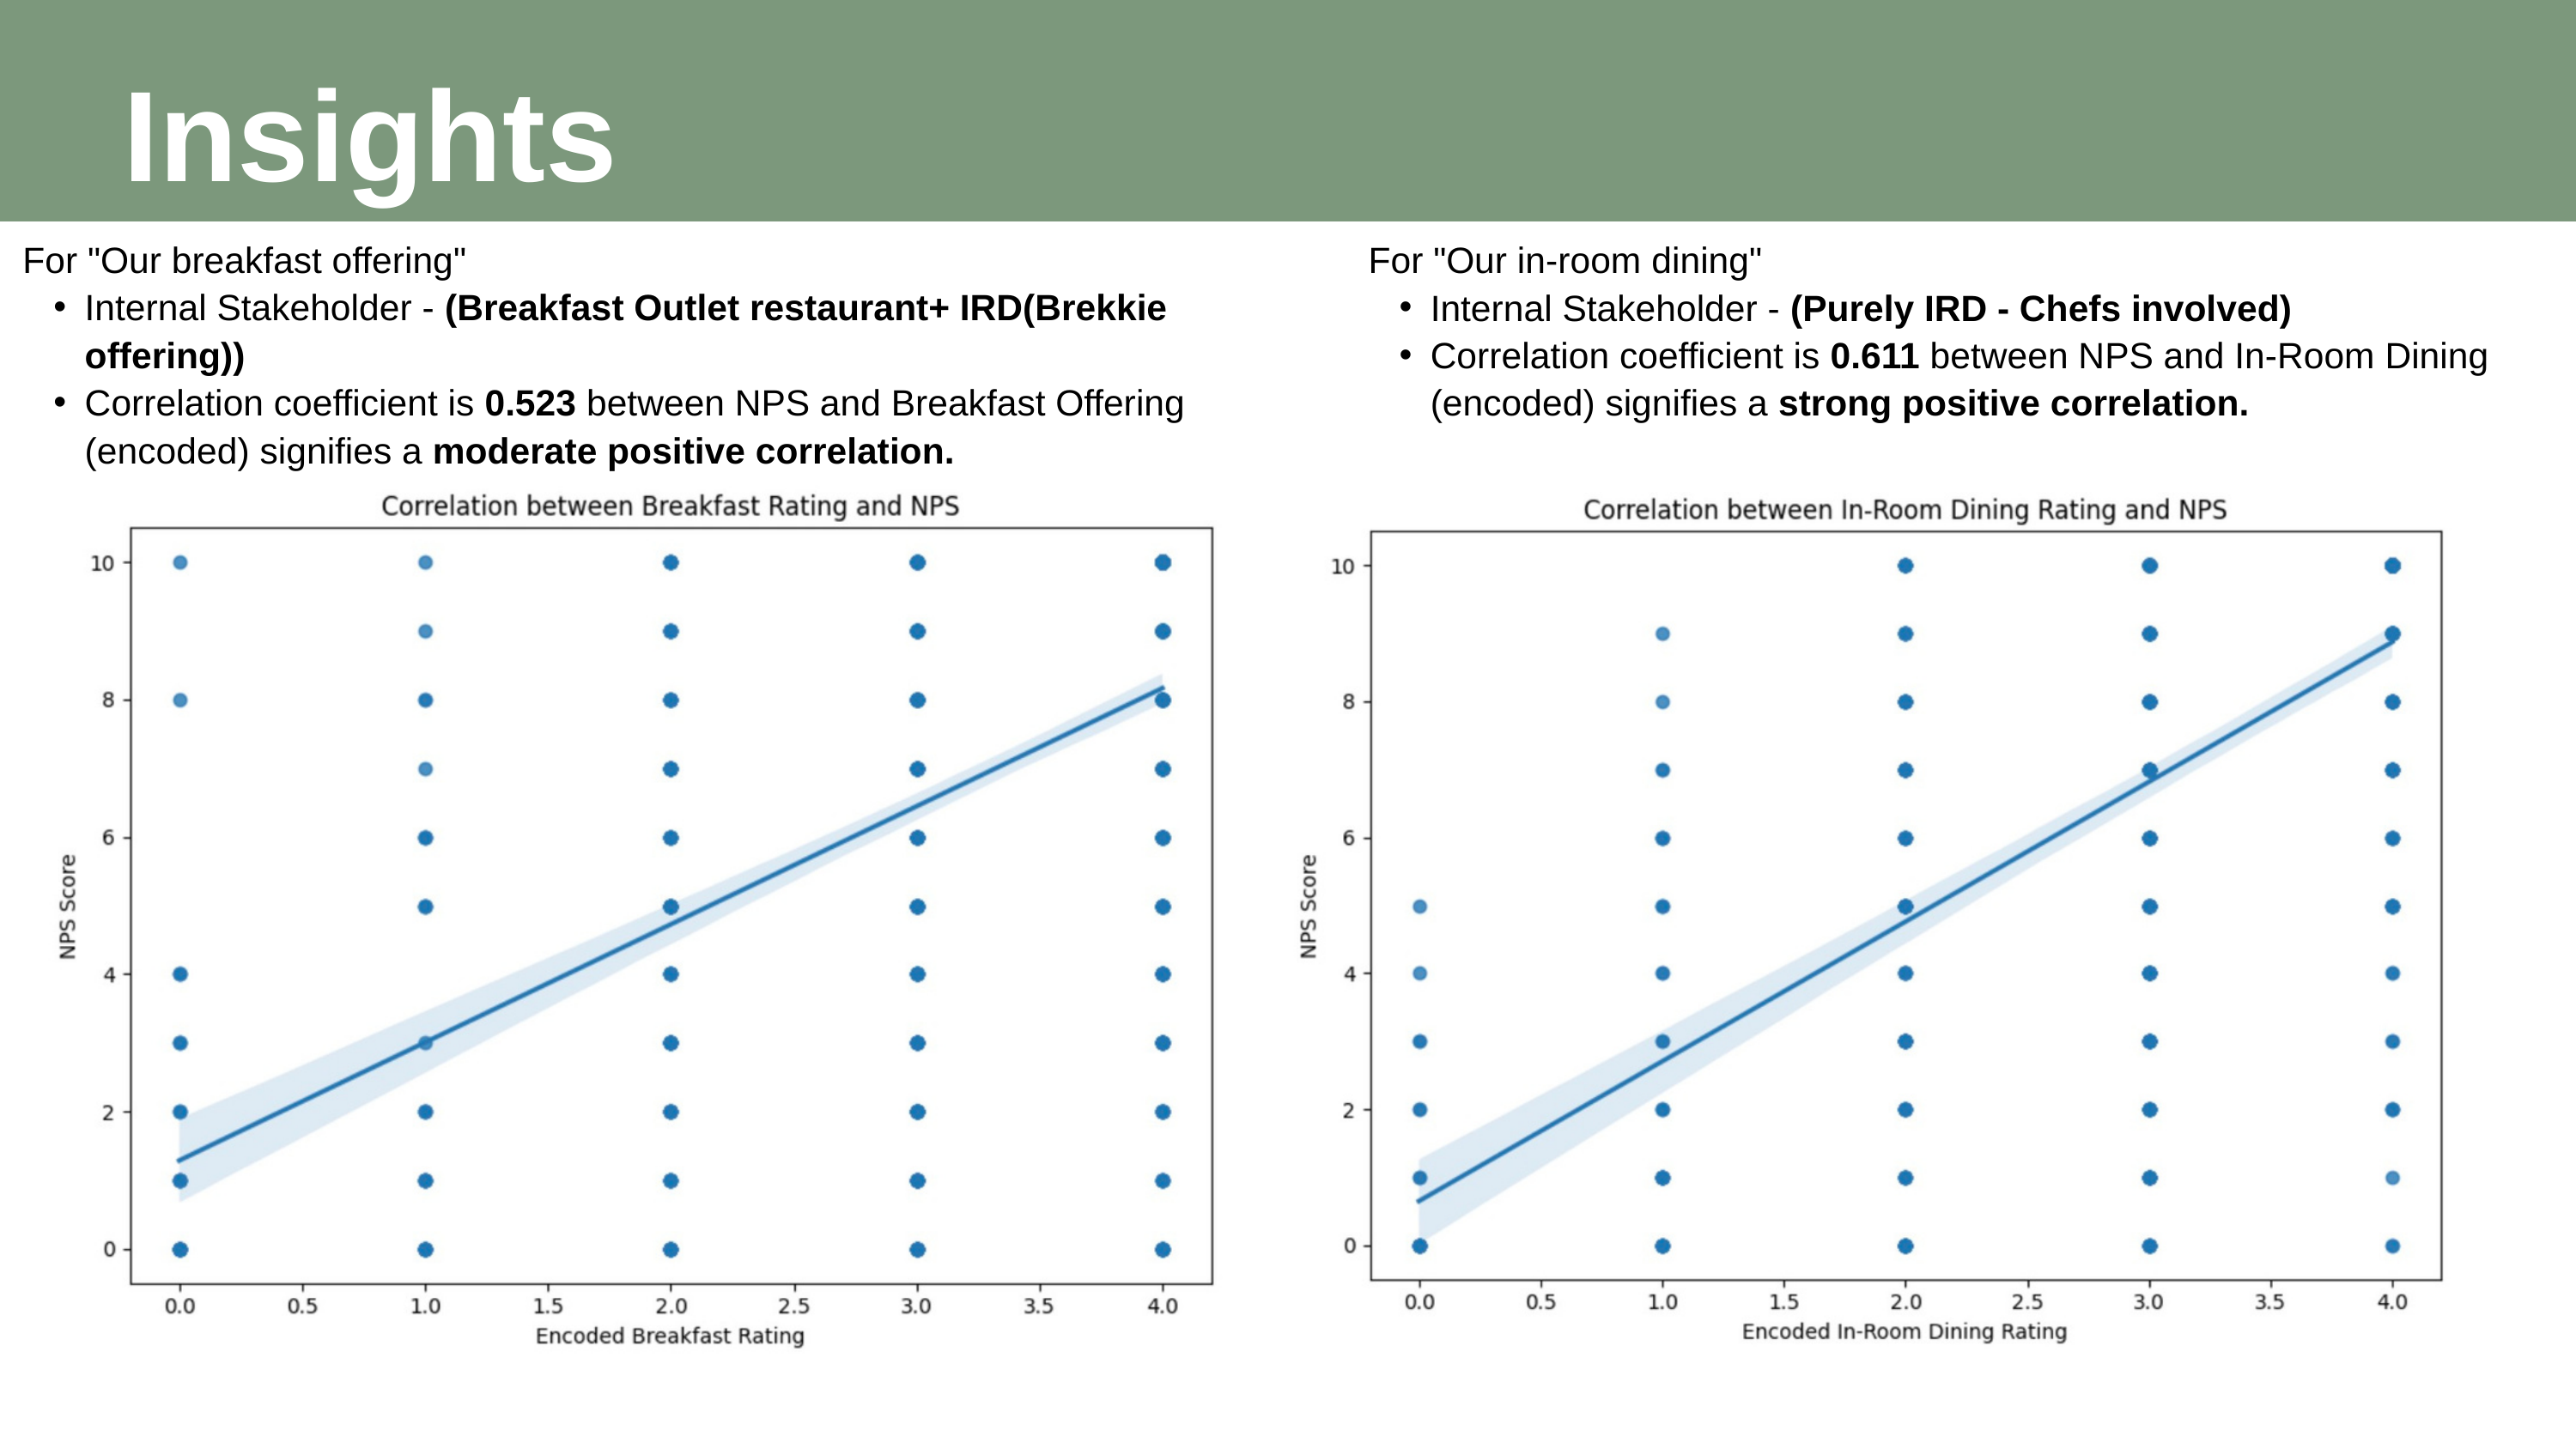

Insights
For "Our breakfast offering"
Internal Stakeholder - (Breakfast Outlet restaurant+ IRD(Brekkie offering))
Correlation coefficient is 0.523 between NPS and Breakfast Offering (encoded) signifies a moderate positive correlation.

For "Our in-room dining"
Internal Stakeholder - (Purely IRD - Chefs involved)
Correlation coefficient is 0.611 between NPS and In-Room Dining (encoded) signifies a strong positive correlation.